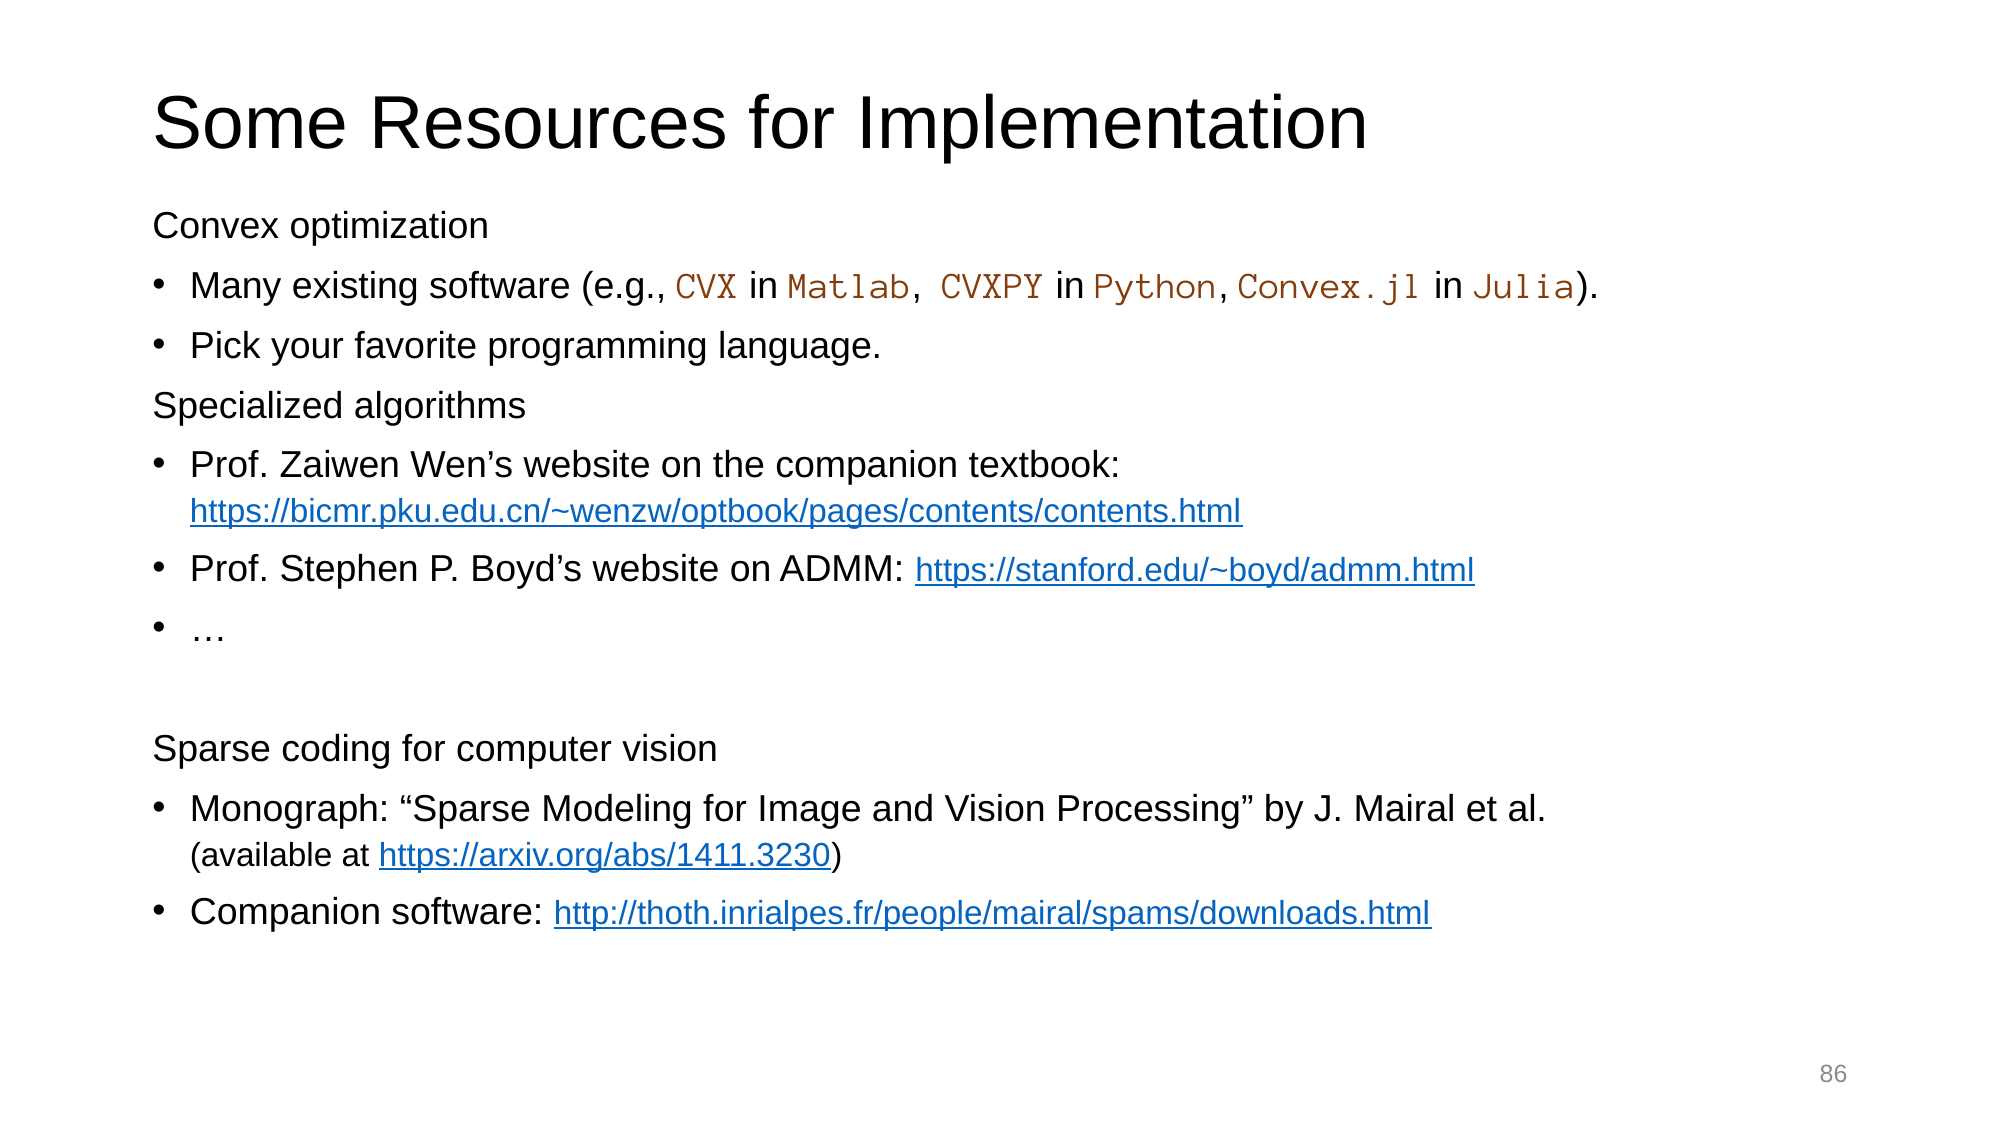

# Some Resources for Implementation
Convex optimization
Many existing software (e.g., CVX in Matlab, CVXPY in Python, Convex.jl in Julia).
Pick your favorite programming language.
Specialized algorithms
Prof. Zaiwen Wen’s website on the companion textbook: https://bicmr.pku.edu.cn/~wenzw/optbook/pages/contents/contents.html
Prof. Stephen P. Boyd’s website on ADMM: https://stanford.edu/~boyd/admm.html
…

Sparse coding for computer vision
Monograph: “Sparse Modeling for Image and Vision Processing” by J. Mairal et al. (available at https://arxiv.org/abs/1411.3230)
Companion software: http://thoth.inrialpes.fr/people/mairal/spams/downloads.html

86